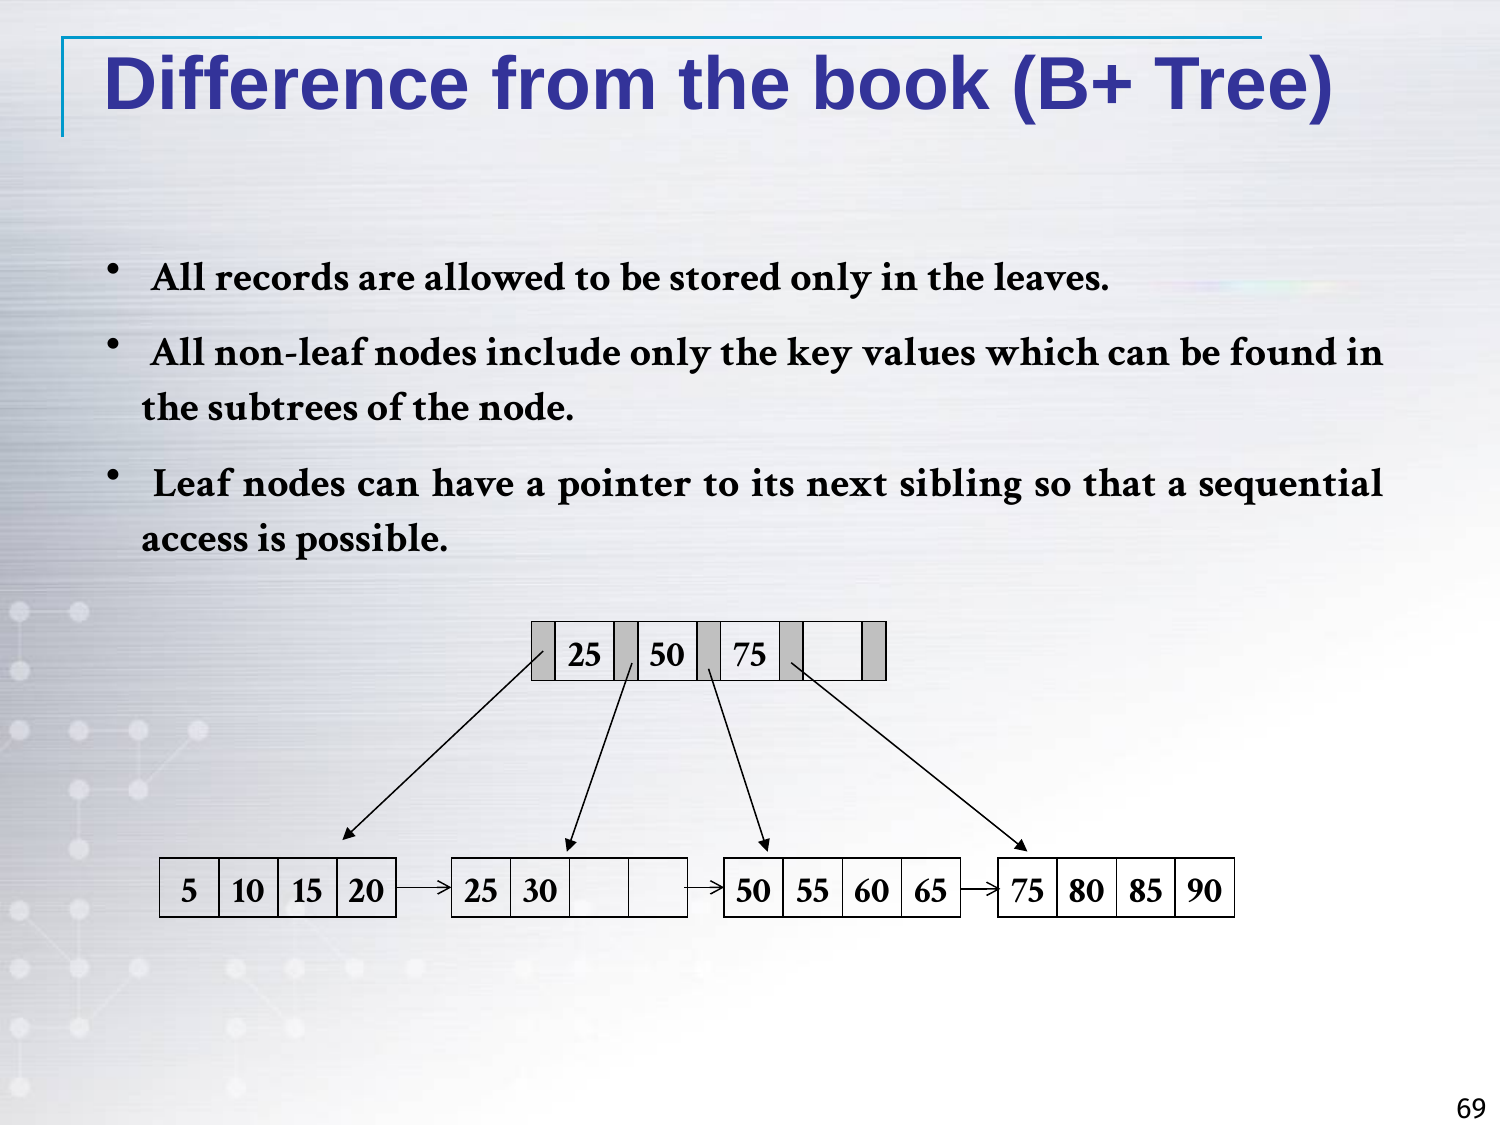

Difference from the book (B+ Tree)
 All records are allowed to be stored only in the leaves.
 All non-leaf nodes include only the key values which can be found in the subtrees of the node.
 Leaf nodes can have a pointer to its next sibling so that a sequential access is possible.

25

50

75

50
55
60
65
5
10
15
20
25
30

75
80
85
90
69